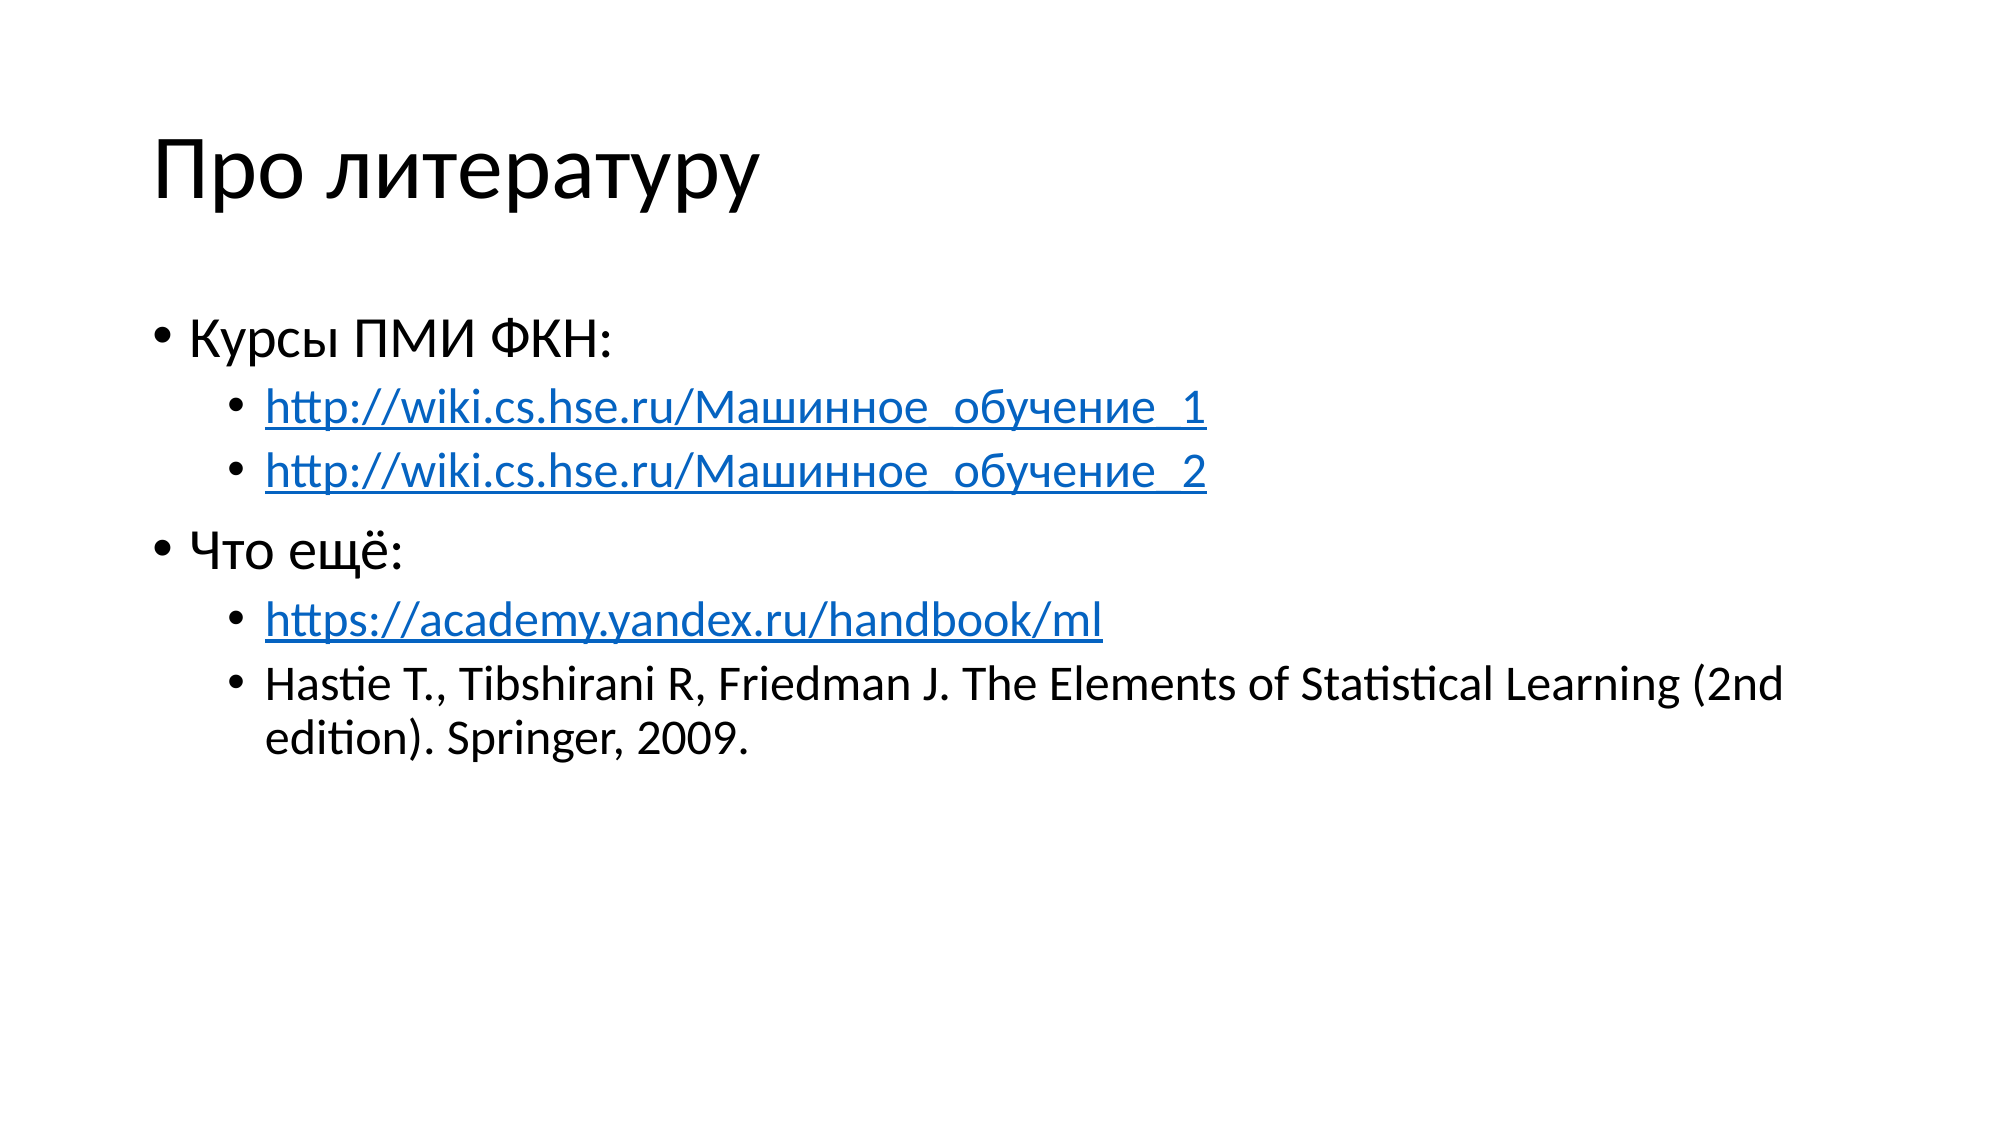

# Про литературу
Курсы ПМИ ФКН:
http://wiki.cs.hse.ru/Машинное_обучение_1
http://wiki.cs.hse.ru/Машинное_обучение_2
Что ещё:
https://academy.yandex.ru/handbook/ml
Hastie T., Tibshirani R, Friedman J. The Elements of Statistical Learning (2nd edition). Springer, 2009.